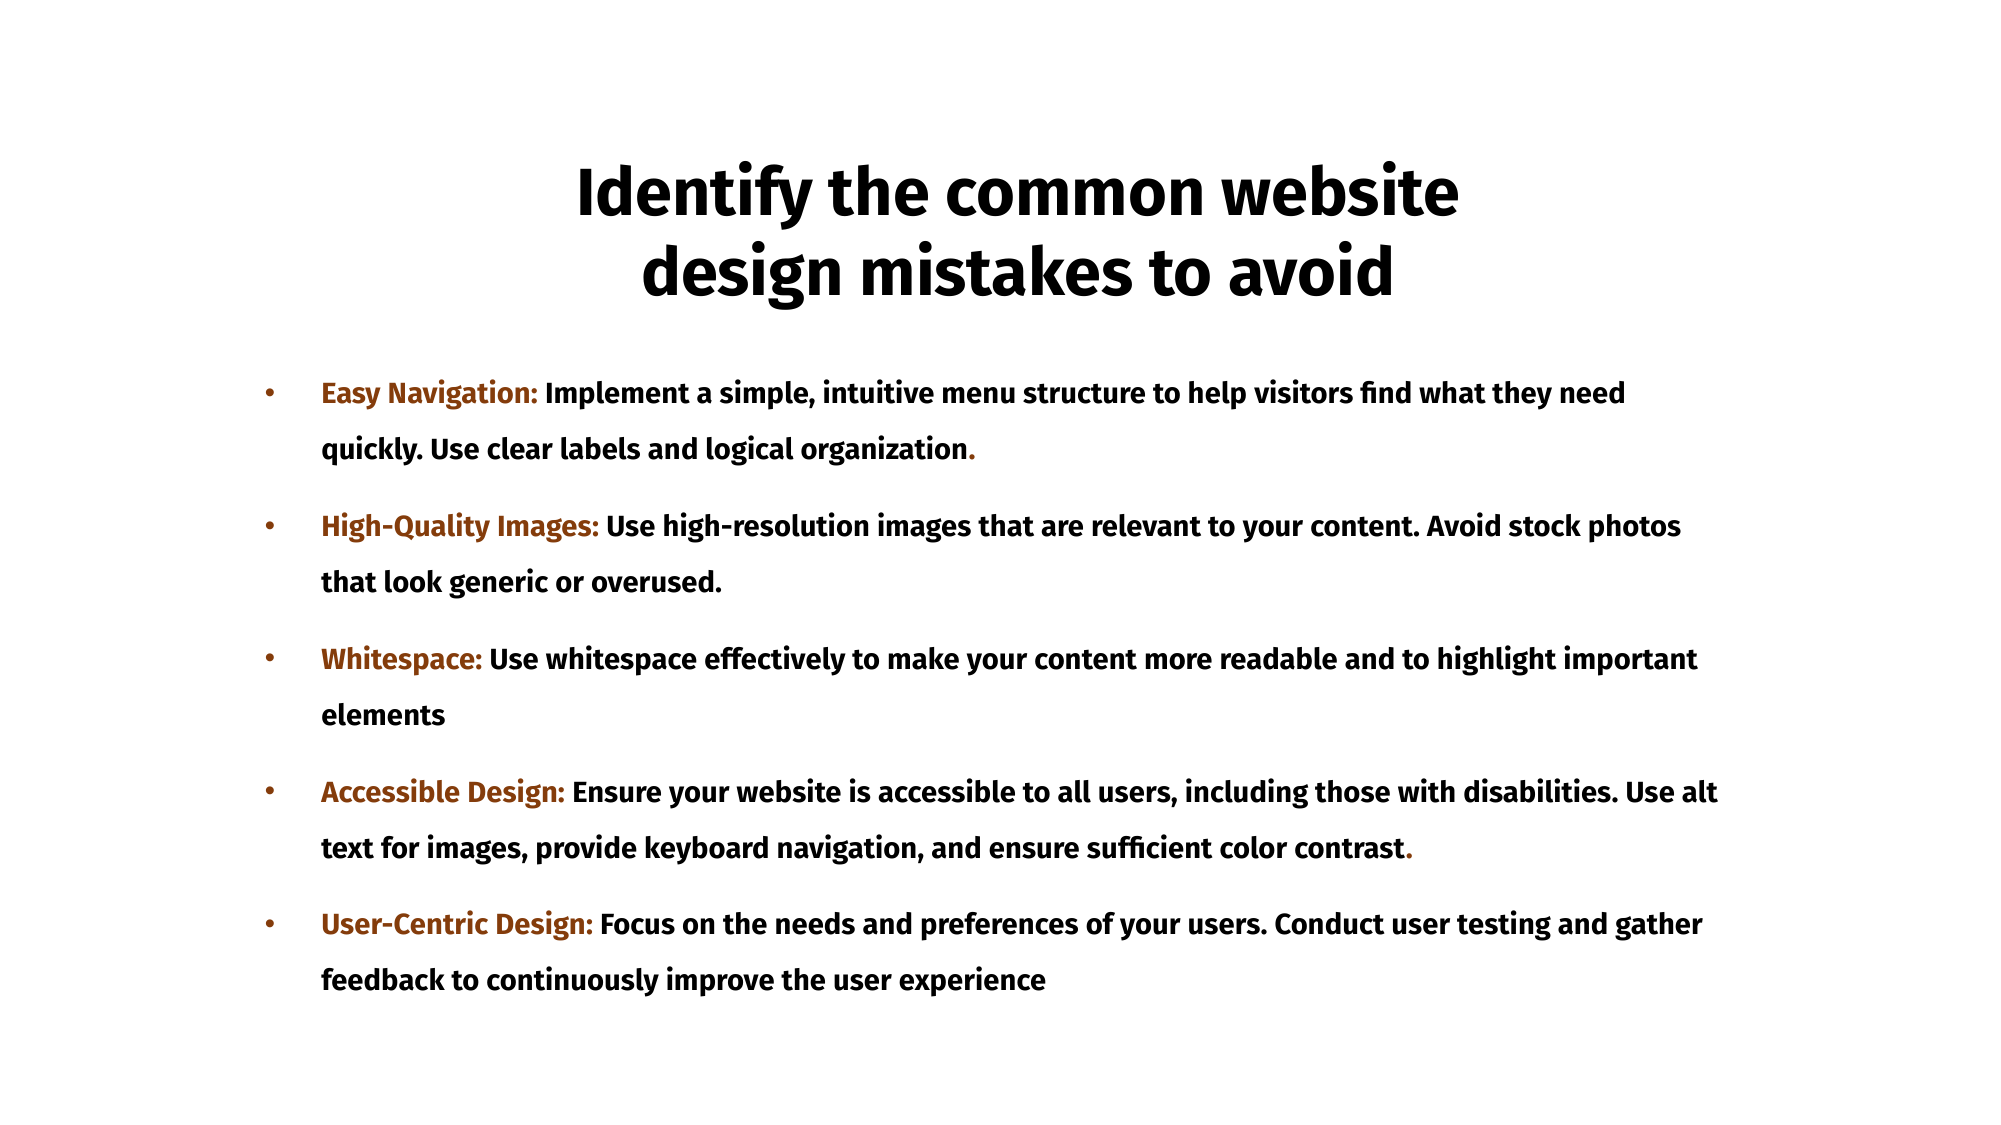

Identify the common website design mistakes to avoid
Easy Navigation: Implement a simple, intuitive menu structure to help visitors find what they need quickly. Use clear labels and logical organization.
High-Quality Images: Use high-resolution images that are relevant to your content. Avoid stock photos that look generic or overused.
Whitespace: Use whitespace effectively to make your content more readable and to highlight important elements
Accessible Design: Ensure your website is accessible to all users, including those with disabilities. Use alt text for images, provide keyboard navigation, and ensure sufficient color contrast.
User-Centric Design: Focus on the needs and preferences of your users. Conduct user testing and gather feedback to continuously improve the user experience